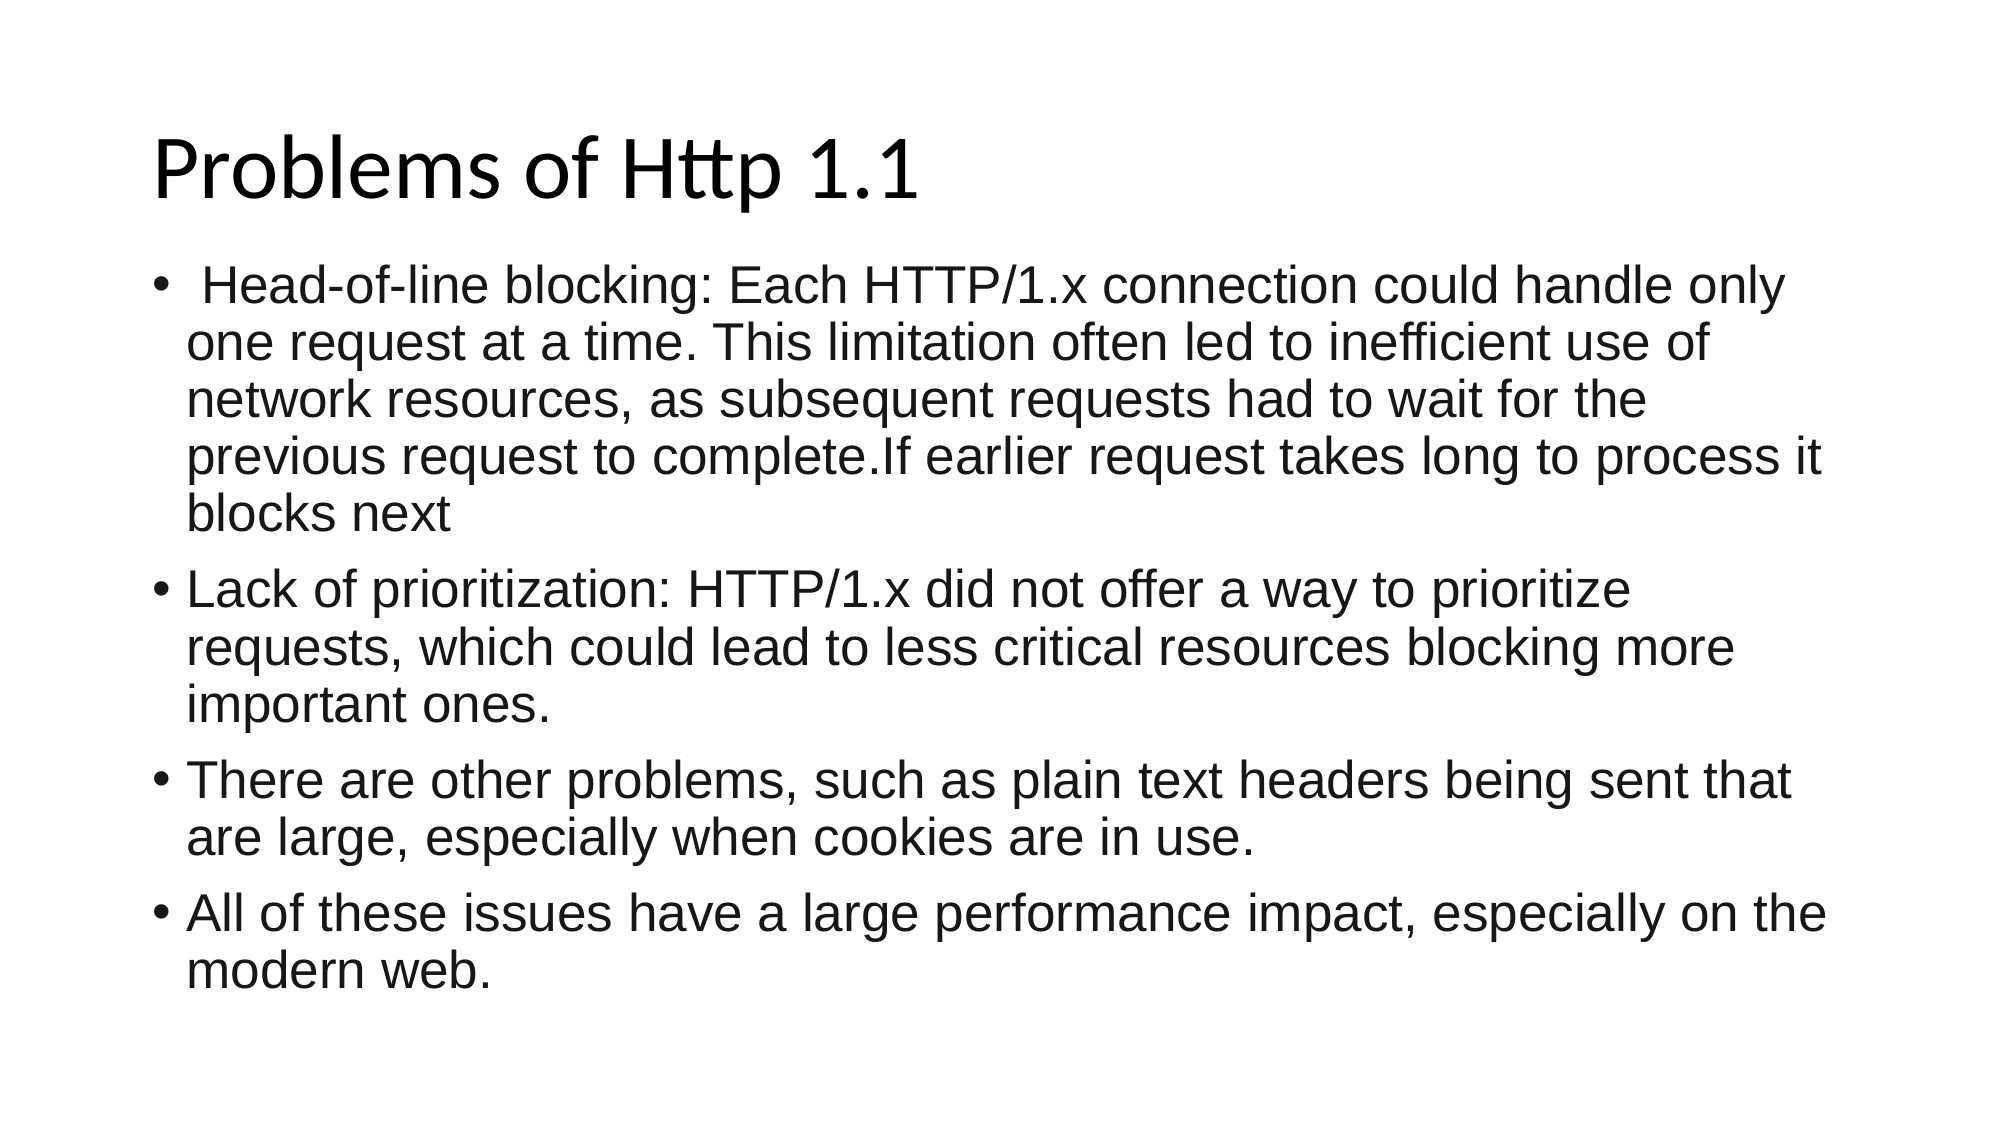

# Problems of Http 1.1
 Head-of-line blocking: Each HTTP/1.x connection could handle only one request at a time. This limitation often led to inefficient use of network resources, as subsequent requests had to wait for the previous request to complete.If earlier request takes long to process it blocks next
Lack of prioritization: HTTP/1.x did not offer a way to prioritize requests, which could lead to less critical resources blocking more important ones.
There are other problems, such as plain text headers being sent that are large, especially when cookies are in use.
All of these issues have a large performance impact, especially on the modern web.

99